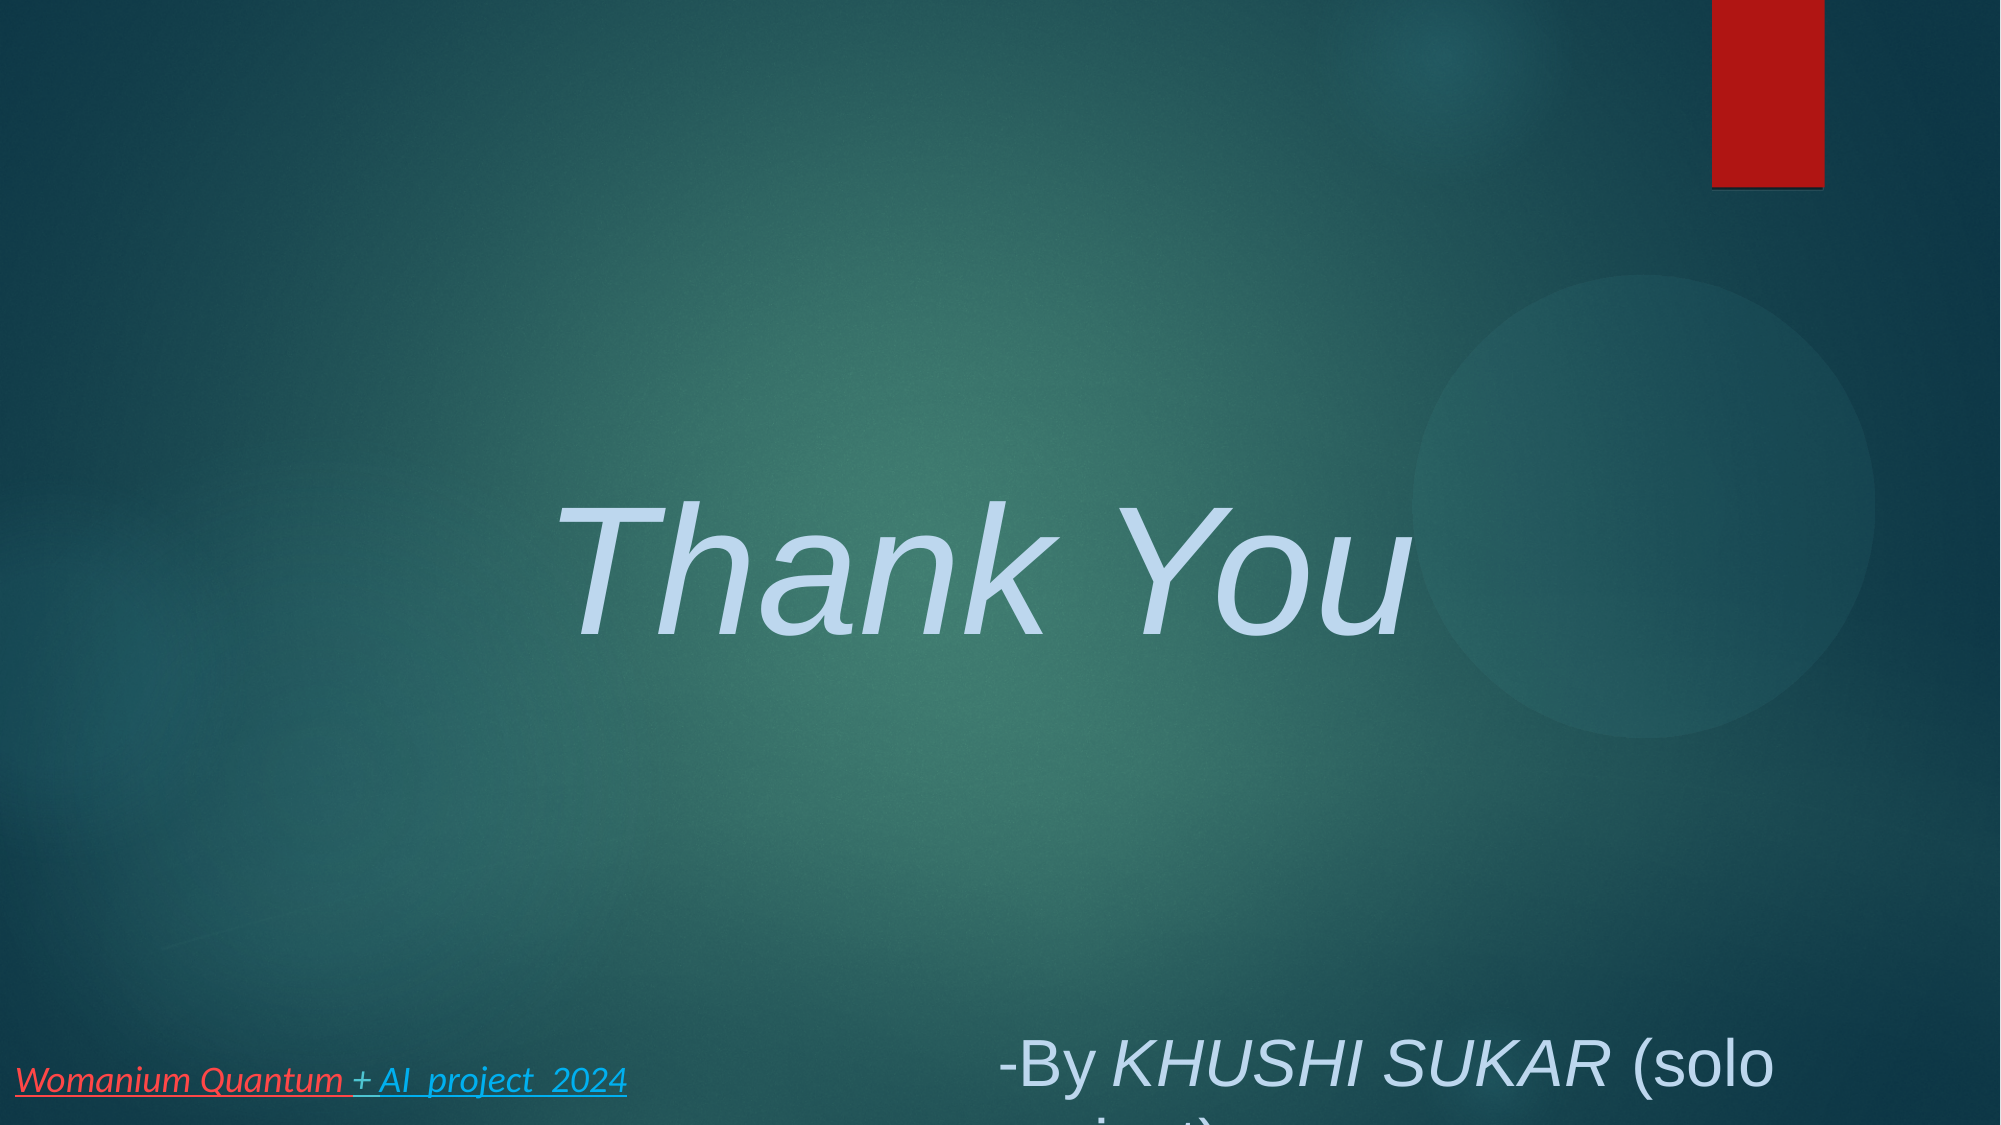

Thank You
-By KHUSHI SUKAR (solo project)
Womanium Quantum + AI  project  2024